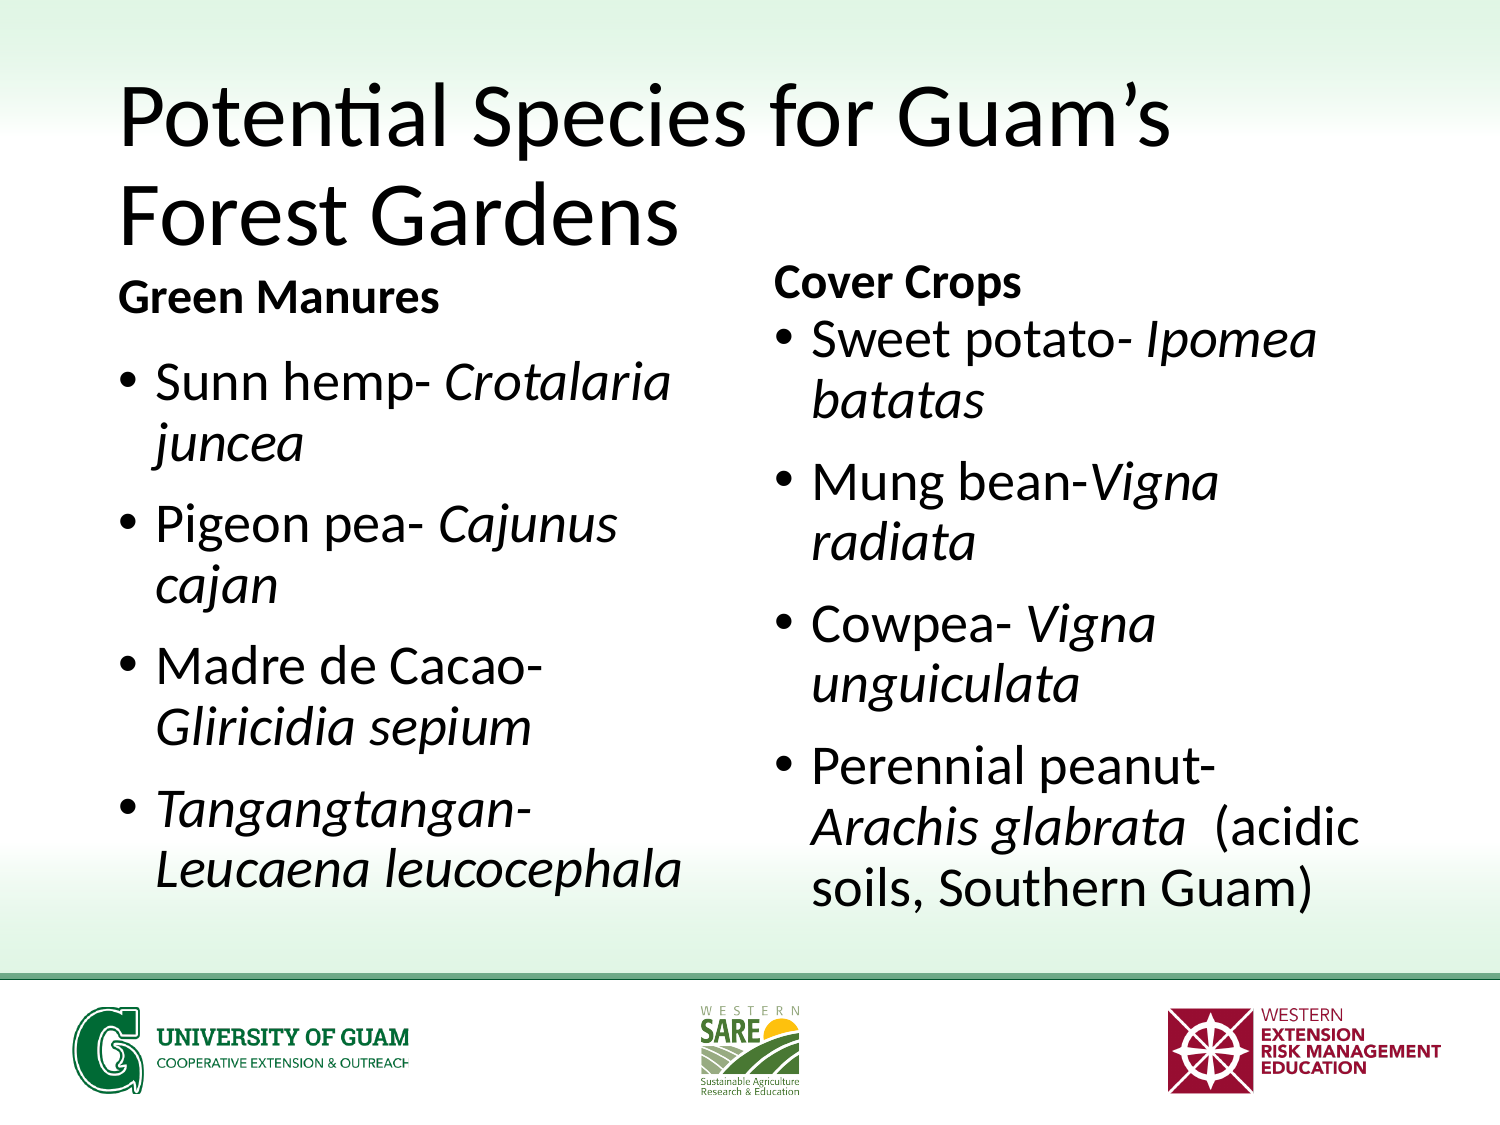

# Potential Species for Guam’s Forest Gardens
Cover Crops
Green Manures
Sweet potato- Ipomea batatas
Mung bean-Vigna radiata
Cowpea- Vigna unguiculata
Perennial peanut-Arachis glabrata  (acidic soils, Southern Guam)
Sunn hemp- Crotalaria juncea
Pigeon pea- Cajunus cajan
Madre de Cacao- Gliricidia sepium
Tangangtangan- Leucaena leucocephala